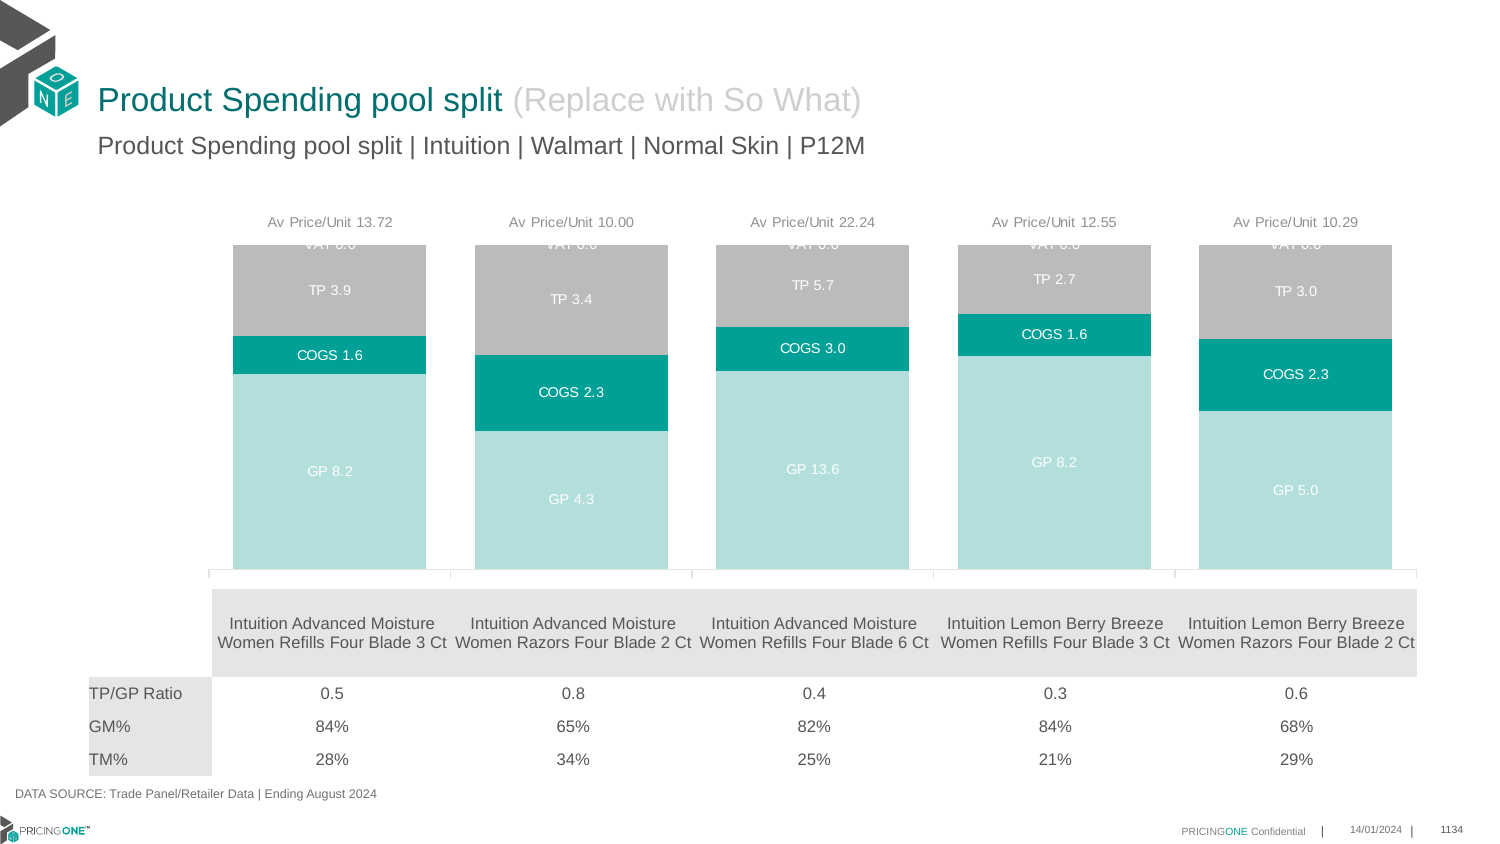

# Product Spending pool split (Replace with So What)
Product Spending pool split | Intuition | Walmart | Normal Skin | P12M

### Chart

| Category | GP | COGS | TP | VAT |
|---|---|---|---|---|
| Av Price/Unit 13.72 | 8.246794848673607 | 1.6021045086465164 | 3.8752931529874726 | 0.0 |
| Av Price/Unit 10.00 | 4.2633716817788985 | 2.332520263817072 | 3.4084879158304897 | 0.0 |
| Av Price/Unit 22.24 | 13.593107985757884 | 2.9920553407934887 | 5.657493514750762 | 0.0 |
| Av Price/Unit 12.55 | 8.247221522562866 | 1.623076617292456 | 2.682141864737627 | 0.0 |
| Av Price/Unit 10.29 | 5.0118560532023935 | 2.307400290801611 | 2.9733329821466867 | 0.0 |
|  | Intuition Advanced Moisture Women Refills Four Blade 3 Ct | Intuition Advanced Moisture Women Razors Four Blade 2 Ct | Intuition Advanced Moisture Women Refills Four Blade 6 Ct | Intuition Lemon Berry Breeze Women Refills Four Blade 3 Ct | Intuition Lemon Berry Breeze Women Razors Four Blade 2 Ct |
| --- | --- | --- | --- | --- | --- |
| TP/GP Ratio | 0.5 | 0.8 | 0.4 | 0.3 | 0.6 |
| GM% | 84% | 65% | 82% | 84% | 68% |
| TM% | 28% | 34% | 25% | 21% | 29% |
DATA SOURCE: Trade Panel/Retailer Data | Ending August 2024

14/01/2024
1134